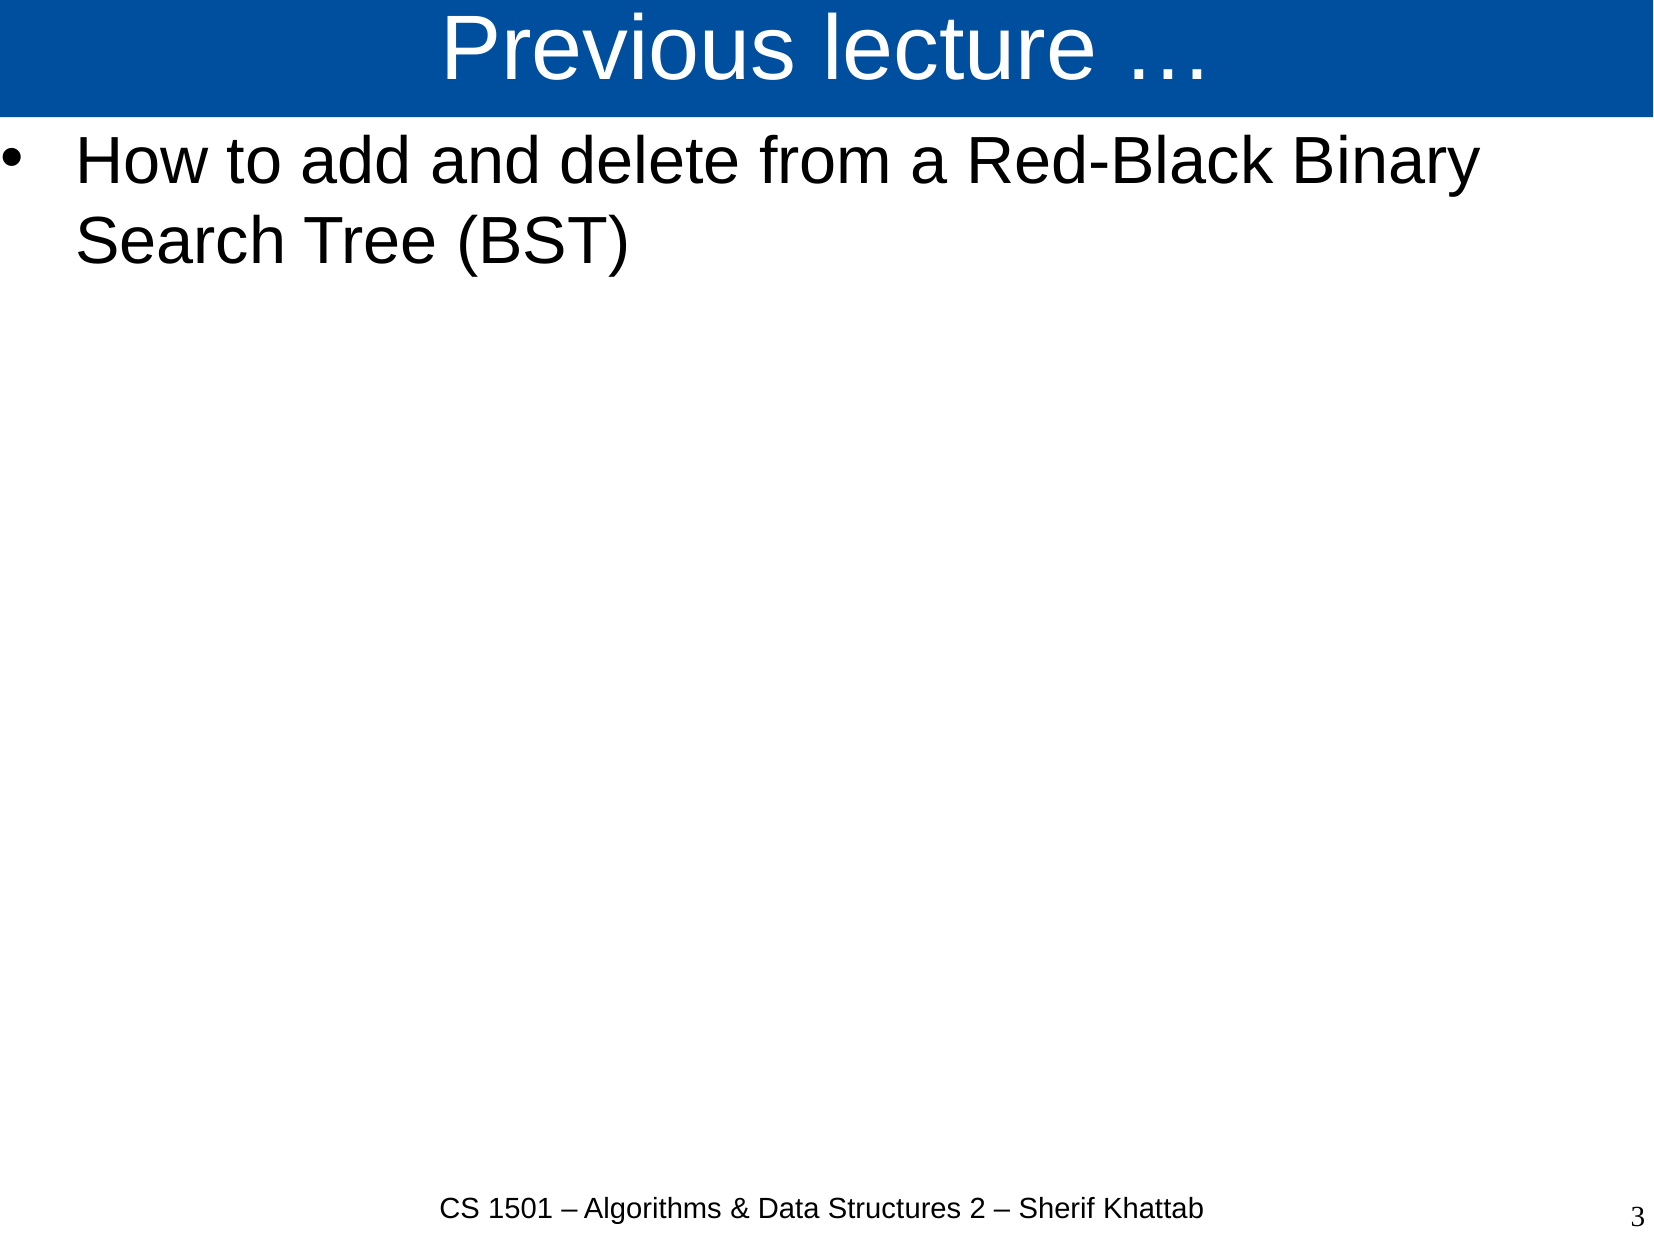

# Previous lecture …
How to add and delete from a Red-Black Binary Search Tree (BST)
CS 1501 – Algorithms & Data Structures 2 – Sherif Khattab
3